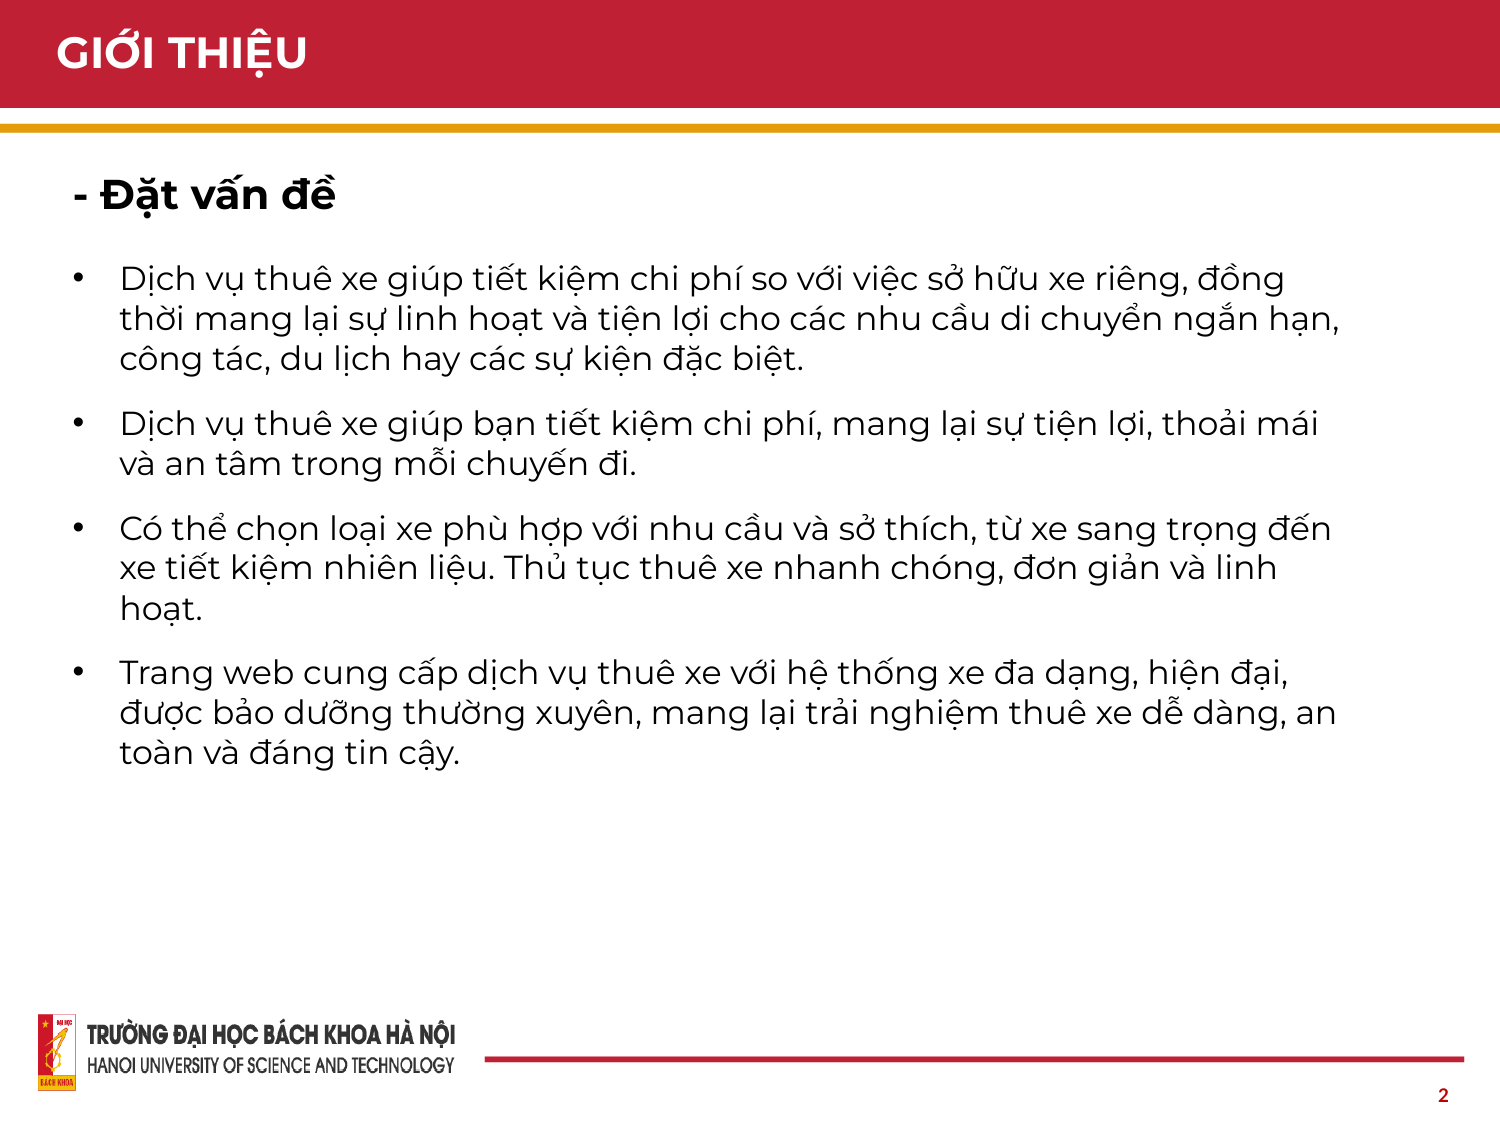

# GIỚI THIỆU
- Đặt vấn đề
Dịch vụ thuê xe giúp tiết kiệm chi phí so với việc sở hữu xe riêng, đồng thời mang lại sự linh hoạt và tiện lợi cho các nhu cầu di chuyển ngắn hạn, công tác, du lịch hay các sự kiện đặc biệt.
Dịch vụ thuê xe giúp bạn tiết kiệm chi phí, mang lại sự tiện lợi, thoải mái và an tâm trong mỗi chuyến đi.
Có thể chọn loại xe phù hợp với nhu cầu và sở thích, từ xe sang trọng đến xe tiết kiệm nhiên liệu. Thủ tục thuê xe nhanh chóng, đơn giản và linh hoạt.
Trang web cung cấp dịch vụ thuê xe với hệ thống xe đa dạng, hiện đại, được bảo dưỡng thường xuyên, mang lại trải nghiệm thuê xe dễ dàng, an toàn và đáng tin cậy.
2